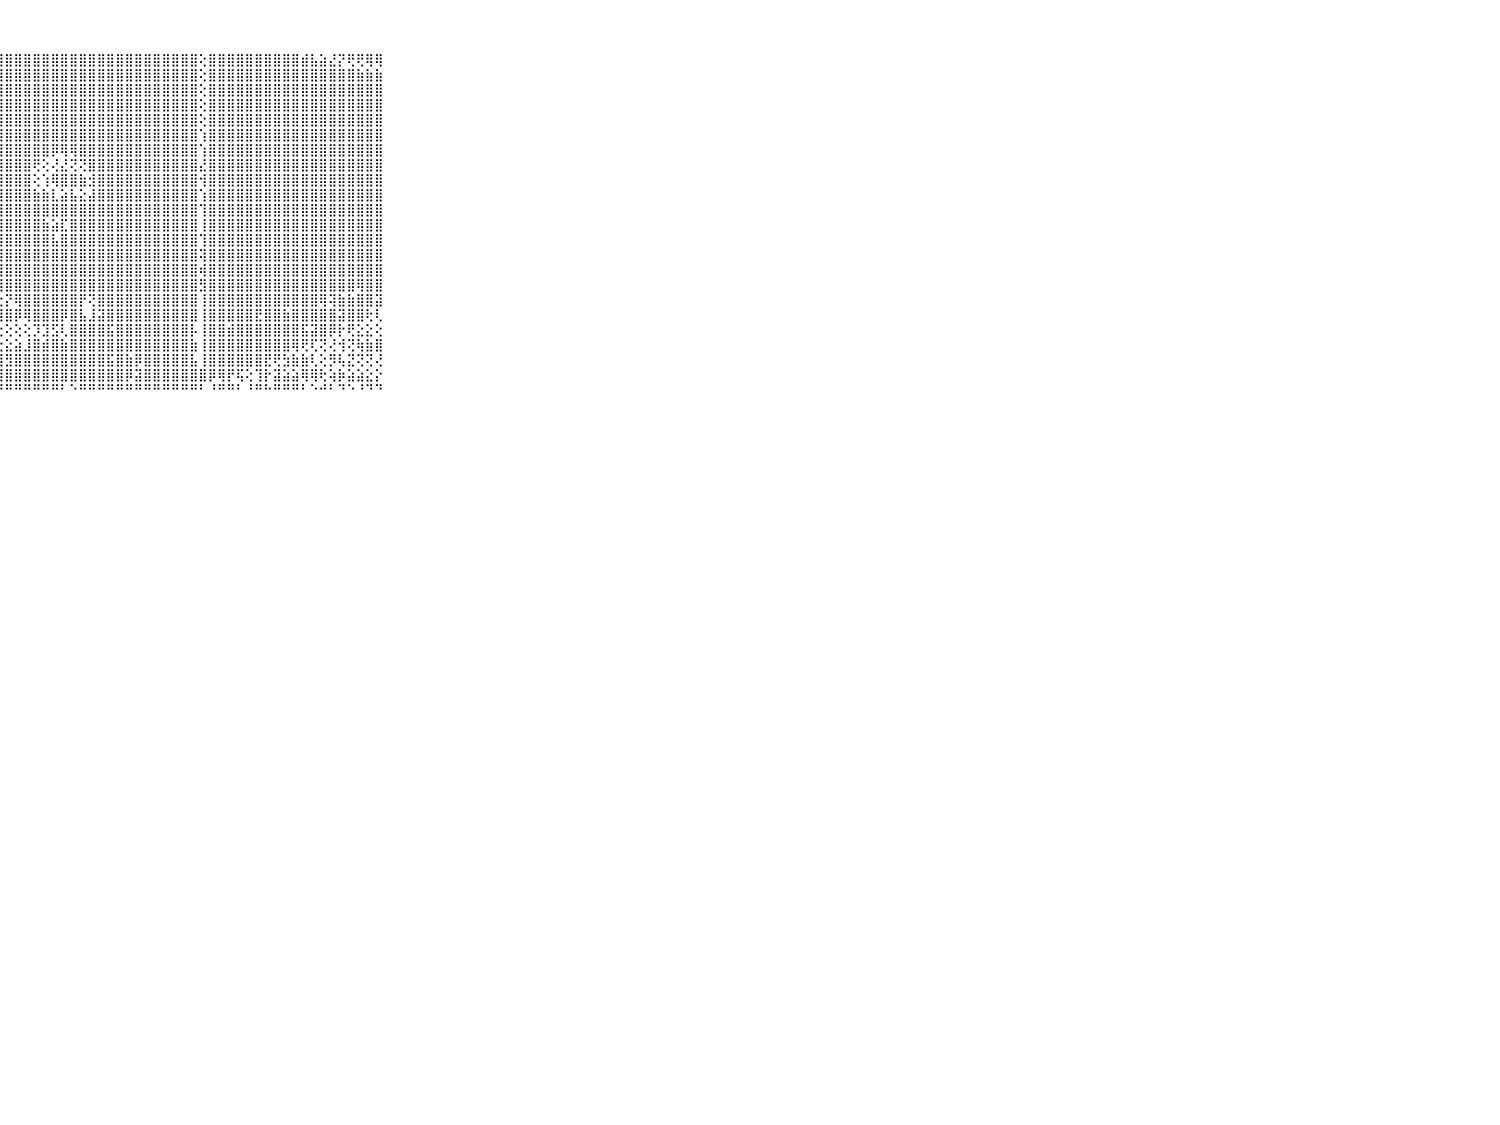

⠀⠀⠀⠀⠀⠀⠀⠀⠀⠀⠀⣿⣿⣿⣿⣿⣿⣿⣿⣿⣿⣿⣿⣿⣿⣿⣿⣿⣿⣿⣿⣿⣿⣿⣿⣿⣿⣿⣿⣿⣿⣿⣿⣿⣿⣿⣿⣿⣿⢕⣿⣿⣿⣿⣿⣿⣿⣿⣿⣿⣾⣧⣵⣜⡝⢟⢟⢿⢿⠀⠀⠀⠀⠀⠀⠀⠀⠀⠀⠀⠀
⠀⠀⠀⠀⠀⠀⠀⠀⠀⠀⠀⣿⣿⣿⣿⣿⣿⣿⣿⣿⣿⣿⣿⣿⣿⣿⣿⣿⣿⣿⣿⣿⣿⣿⣿⣿⣿⣿⣿⣿⣿⣿⣿⣿⣿⣿⣿⣿⣿⢕⣿⣿⣿⣿⣿⣿⣿⣿⣿⣿⣿⣿⣿⣿⣿⣿⣷⣷⣷⠀⠀⠀⠀⠀⠀⠀⠀⠀⠀⠀⠀
⠀⠀⠀⠀⠀⠀⠀⠀⠀⠀⠀⣿⣿⣿⣿⣿⣿⣿⣿⣿⣿⣿⣿⣿⣿⣿⣿⣿⣿⣿⣿⣿⣿⣿⣿⣿⣿⣿⣿⣿⣿⣿⣿⣿⣿⣿⣿⣿⣿⢕⣿⣿⣿⣿⣿⣿⣿⣿⣿⣿⣿⣿⣿⣿⣿⣿⣿⣿⣿⠀⠀⠀⠀⠀⠀⠀⠀⠀⠀⠀⠀
⠀⠀⠀⠀⠀⠀⠀⠀⠀⠀⠀⣿⣿⣿⣿⣿⣿⣿⣿⣿⣿⣿⣿⣿⣿⣿⣿⣿⣿⣿⣿⣿⣿⣿⣿⣿⣿⣿⣿⣿⣿⣿⣿⣿⣿⣿⣿⣿⣿⢕⣿⣿⣿⣿⣿⣿⣿⣿⣿⣿⣿⣿⣿⣿⣿⣿⣿⣿⣿⠀⠀⠀⠀⠀⠀⠀⠀⠀⠀⠀⠀
⠀⠀⠀⠀⠀⠀⠀⠀⠀⠀⠀⣿⣿⣿⣿⣿⣿⣿⣿⣿⣿⣿⣿⣿⣿⣿⣿⣿⣿⣿⣿⣿⣿⣿⣿⣿⣿⣿⣿⣿⣿⣿⣿⣿⣿⣿⣿⣿⣿⢕⣿⣿⣿⣿⣿⣿⣿⣿⣿⣿⣿⣿⣿⣿⣿⣿⣿⣿⣿⠀⠀⠀⠀⠀⠀⠀⠀⠀⠀⠀⠀
⠀⠀⠀⠀⠀⠀⠀⠀⠀⠀⠀⣿⣿⣿⣿⣿⣿⣿⣿⣿⣿⣿⣿⣿⣿⣿⣿⣿⣿⣿⣿⣿⣿⣿⣿⣿⣿⣿⣿⣿⣿⣿⣿⣿⣿⣿⣿⣿⣿⢱⣿⣿⣿⣿⣿⣿⣿⣿⣿⣿⣿⣿⣿⣿⣿⣿⣿⣿⣿⠀⠀⠀⠀⠀⠀⠀⠀⠀⠀⠀⠀
⠀⠀⠀⠀⠀⠀⠀⠀⠀⠀⠀⣿⣿⣿⣿⣿⣿⣿⣿⣿⣿⣿⣿⣿⣿⣿⣿⣿⣿⣿⣿⣿⣿⡿⢿⢿⣿⣿⣿⣿⣿⣿⣿⣿⣿⣿⣿⣿⣿⢱⣿⣿⣿⣿⣿⣿⣿⣿⣿⣿⣿⣿⣿⣿⣿⣿⣿⣿⣿⠀⠀⠀⠀⠀⠀⠀⠀⠀⠀⠀⠀
⠀⠀⠀⠀⠀⠀⠀⠀⠀⠀⠀⣿⣿⣿⣿⣿⣿⣿⣿⣿⣿⣿⣿⣿⣿⣿⣿⣿⣿⣿⣿⢟⢕⢜⣜⢝⢝⣿⣿⣿⣿⣿⣿⣿⣿⣿⣿⣿⣿⣜⣿⣿⣿⣿⣿⣿⣿⣿⣿⣿⣿⣿⣿⣿⣿⣿⣿⣿⣿⠀⠀⠀⠀⠀⠀⠀⠀⠀⠀⠀⠀
⠀⠀⠀⠀⠀⠀⠀⠀⠀⠀⠀⣿⣿⣿⣿⣿⣿⣿⣿⣿⣿⣿⣿⣿⣿⣿⣿⣿⣿⣿⣿⢕⢱⢿⣿⣿⣷⣺⣿⣿⣿⣿⣿⣿⣿⣿⣿⣿⣿⢺⣿⣿⣿⣿⣿⣿⣿⣿⣿⣿⣿⣿⣿⣿⣿⣿⣿⣿⣿⠀⠀⠀⠀⠀⠀⠀⠀⠀⠀⠀⠀
⠀⠀⠀⠀⠀⠀⠀⠀⠀⠀⠀⣿⣿⣿⣿⣿⣿⣿⣿⣿⣿⣿⣿⣿⣿⣿⣿⣿⣿⣿⣿⣷⣷⣇⣵⣧⣕⣼⣿⣿⣿⣿⣿⣿⣿⣿⣿⣿⣿⢱⣿⣿⣿⣿⣿⣿⣿⣿⣿⣿⣿⣿⣿⣿⣿⣿⣿⣿⣿⠀⠀⠀⠀⠀⠀⠀⠀⠀⠀⠀⠀
⠀⠀⠀⠀⠀⠀⠀⠀⠀⠀⠀⣿⣿⣿⣿⣿⣿⣿⣿⣿⣿⣿⣿⣿⣿⣿⣿⣿⣿⣿⣿⣿⣿⣿⣿⣿⣿⣿⣿⣿⣿⣿⣿⣿⣿⣿⣿⣿⣿⢹⣿⣿⣿⣿⣿⣿⣿⣿⣿⣿⣿⣿⣿⣿⣿⣿⣿⣿⣿⠀⠀⠀⠀⠀⠀⠀⠀⠀⠀⠀⠀
⠀⠀⠀⠀⠀⠀⠀⠀⠀⠀⠀⣿⣿⣿⣿⣿⣿⣿⣿⣿⣿⣿⣿⣿⣿⣿⣿⣿⣿⣿⣿⣿⣷⣵⣏⣿⣿⣿⣿⣿⣿⣿⣿⣿⣿⣿⣿⣿⣿⢸⣿⣿⣿⣿⣿⣿⣿⣿⣿⣿⣿⣿⣿⣿⣿⣿⣿⣿⣿⠀⠀⠀⠀⠀⠀⠀⠀⠀⠀⠀⠀
⠀⠀⠀⠀⠀⠀⠀⠀⠀⠀⠀⣿⣿⣿⣿⣿⣿⣿⣿⣿⣿⣿⣿⣿⣿⣿⣿⣿⣿⣿⣿⣿⣿⣧⣿⣿⣿⣿⣿⣿⣿⣿⣿⣿⣿⣿⣿⣿⣿⢹⣿⣿⣿⣿⣿⣿⣿⣿⣿⣿⣿⣿⣿⣿⣿⣿⣿⣿⣿⠀⠀⠀⠀⠀⠀⠀⠀⠀⠀⠀⠀
⠀⠀⠀⠀⠀⠀⠀⠀⠀⠀⠀⣿⣿⣿⣿⣿⣿⣿⣿⣿⣿⣿⣿⣿⣿⣿⣿⣿⣿⣿⣿⣿⣿⣿⣿⣿⣿⣿⣿⣿⣿⣿⣿⣿⣿⣿⣿⣿⣿⢽⣿⣿⣿⣿⣿⣿⣿⣿⣿⣿⣿⣿⣿⣿⣿⣿⣿⣿⣿⠀⠀⠀⠀⠀⠀⠀⠀⠀⠀⠀⠀
⠀⠀⠀⠀⠀⠀⠀⠀⠀⠀⠀⣿⣿⣿⣿⣿⣿⣿⣿⣿⣿⣿⣿⣿⣿⣿⣿⣻⣿⣿⣿⣿⣿⣿⣿⣿⣿⣿⣿⣿⣿⣿⣿⣿⣿⣿⣿⣿⣿⢾⣿⣿⣿⣿⣿⣿⣿⣿⣿⣿⣿⣿⣿⣿⣿⣿⣿⣿⣿⠀⠀⠀⠀⠀⠀⠀⠀⠀⠀⠀⠀
⠀⠀⠀⠀⠀⠀⠀⠀⠀⠀⠀⣿⣿⣿⣿⣿⣿⣿⣿⣿⣿⣿⣿⣿⣿⣿⣿⣿⣿⣿⣿⣿⣿⣿⣿⣿⣿⣿⣿⣿⣿⣿⣿⣿⣿⣿⣿⣿⣿⣻⣿⣿⣿⣿⣿⣿⣿⣿⣿⣿⣿⣿⣿⣿⣿⣿⢿⣿⣿⠀⠀⠀⠀⠀⠀⠀⠀⠀⠀⠀⠀
⠀⠀⠀⠀⠀⠀⠀⠀⠀⠀⠀⣿⣿⣿⣿⣿⣿⣿⣿⣿⣿⣿⣿⣿⣯⢻⣽⣕⡝⢿⣿⣿⣿⣿⣿⣿⡟⢝⣿⣿⣿⣿⣿⣿⣿⣿⣿⣿⣿⢸⣿⣿⣿⣿⣿⣿⣿⣿⣿⣿⣿⣿⢿⢽⣷⣷⣿⣿⣽⠀⠀⠀⠀⠀⠀⠀⠀⠀⠀⠀⠀
⠀⠀⠀⠀⠀⠀⠀⠀⠀⠀⠀⣿⣿⣿⣿⣿⣿⣿⣿⣿⣿⣿⣿⣿⡟⢷⣿⣿⣿⡿⢿⣿⣿⣿⡿⣿⣧⣸⣽⣿⣿⣿⣿⣿⣿⣿⣿⣿⣿⢸⣿⣿⣿⣿⣿⣟⣿⣿⣷⣿⣿⣿⣿⣿⣽⣿⣿⢗⢇⠀⠀⠀⠀⠀⠀⠀⠀⠀⠀⠀⠀
⠀⠀⠀⠀⠀⠀⠀⠀⠀⠀⠀⣿⣿⣿⣿⣿⣿⣿⣿⣿⣿⣿⣿⣷⣾⣽⡿⢕⢕⢕⢕⡹⣹⣫⢇⣿⣿⣿⣿⣯⣿⣿⣿⣿⣿⣿⣿⣿⡧⢸⣿⣿⣾⣿⣿⣿⣿⣿⣿⣿⣯⣽⣿⡿⡗⢟⣕⣕⢕⠀⠀⠀⠀⠀⠀⠀⠀⠀⠀⠀⠀
⠀⠀⠀⠀⠀⠀⠀⠀⠀⠀⠀⣿⣿⣿⣿⣿⣿⣿⣿⣿⣿⣿⣿⣿⣿⣿⣗⢕⣕⣵⣸⣿⣾⣿⣷⣿⣿⣿⣿⣿⣿⣿⣿⣿⣿⣿⣿⣿⣷⢸⣿⣿⣿⣿⣿⣿⣿⣿⣿⢿⢟⢏⢝⢜⢺⢝⢷⣷⣿⠀⠀⠀⠀⠀⠀⠀⠀⠀⠀⠀⠀
⠀⠀⠀⠀⠀⠀⠀⠀⠀⠀⠀⣿⣿⣿⣿⣿⣿⣿⣿⣿⣿⣿⣿⣿⣿⣿⣿⢿⣻⣿⣿⣿⣿⣿⣿⣿⣿⣿⣿⣯⣿⣷⡿⣿⣿⣿⣿⣿⣧⢸⣿⣿⣿⣿⣿⣿⣟⢟⣳⣷⣷⢇⢕⡻⢧⣝⢝⢝⢜⠀⠀⠀⠀⠀⠀⠀⠀⠀⠀⠀⠀
⠀⠀⠀⠀⠀⠀⠀⠀⠀⠀⠀⣿⣿⣿⣿⣿⣿⣿⣿⣿⣿⣿⣿⣿⣿⣿⣿⣿⣿⣿⣿⣿⣿⣿⣿⣿⣿⣿⣿⣿⣿⡿⣽⣿⣿⣿⣿⣿⣿⣿⡿⢿⡟⢯⢕⢹⡗⣽⣵⣵⢿⢿⢗⢵⡷⣵⣵⣕⡕⠀⠀⠀⠀⠀⠀⠀⠀⠀⠀⠀⠀
⠀⠀⠀⠀⠀⠀⠀⠀⠀⠀⠀⠛⠛⠛⠛⠛⠛⠛⠛⠛⠛⠛⠛⠛⠛⠛⠛⠛⠛⠛⠛⠛⠛⠛⠃⠑⠛⠛⠛⠛⠛⠛⠛⠛⠛⠛⠛⠛⠛⠃⠘⠛⠛⠃⠘⠛⠓⠛⠛⠛⠃⠑⠚⠃⠙⠑⠘⠙⠙⠀⠀⠀⠀⠀⠀⠀⠀⠀⠀⠀⠀